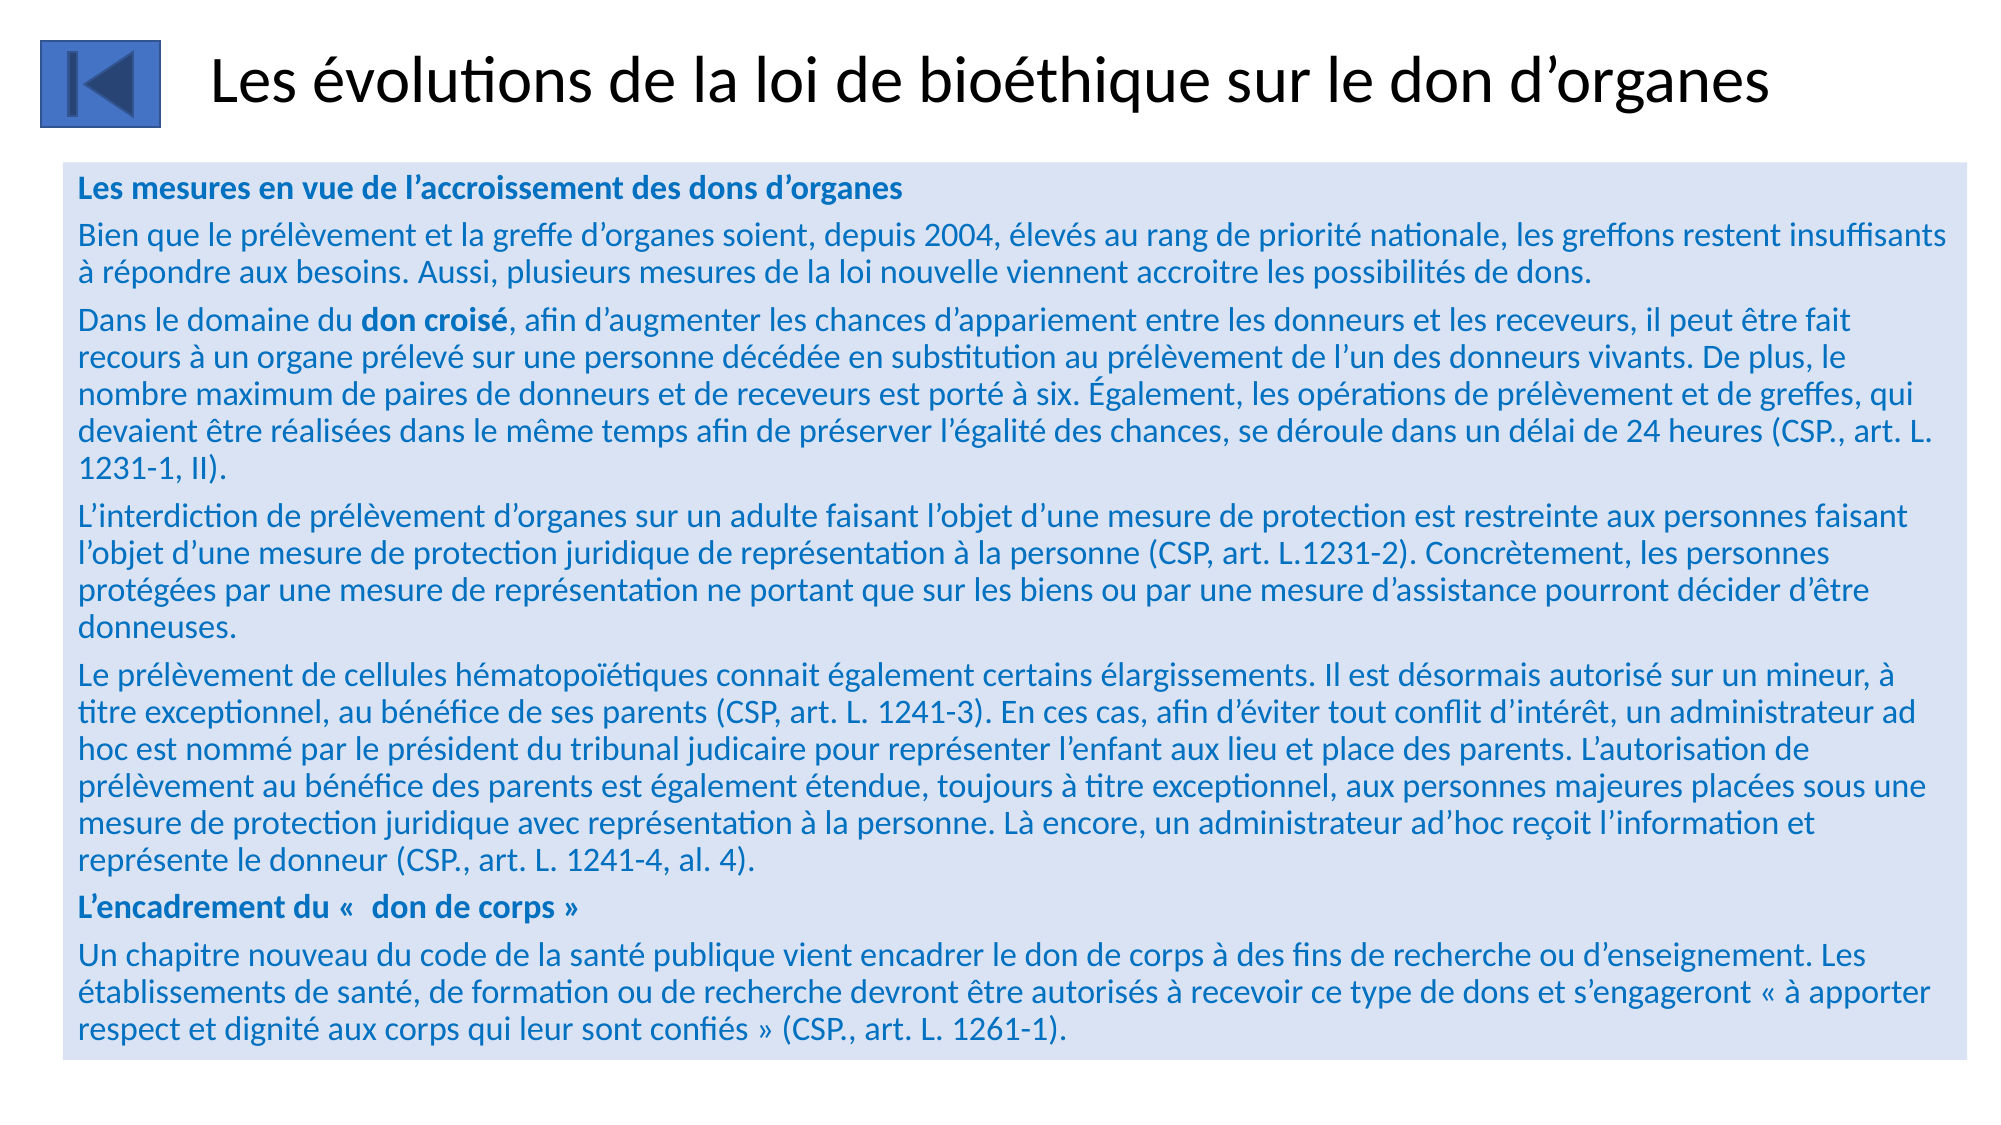

Les évolutions de la loi de bioéthique sur le don d’organes

Les mesures en vue de l’accroissement des dons d’organes
Bien que le prélèvement et la greffe d’organes soient, depuis 2004, élevés au rang de priorité nationale, les greffons restent insuffisants à répondre aux besoins. Aussi, plusieurs mesures de la loi nouvelle viennent accroitre les possibilités de dons.
Dans le domaine du don croisé, afin d’augmenter les chances d’appariement entre les donneurs et les receveurs, il peut être fait recours à un organe prélevé sur une personne décédée en substitution au prélèvement de l’un des donneurs vivants. De plus, le nombre maximum de paires de donneurs et de receveurs est porté à six. Également, les opérations de prélèvement et de greffes, qui devaient être réalisées dans le même temps afin de préserver l’égalité des chances, se déroule dans un délai de 24 heures (CSP., art. L. 1231-1, II).
L’interdiction de prélèvement d’organes sur un adulte faisant l’objet d’une mesure de protection est restreinte aux personnes faisant l’objet d’une mesure de protection juridique de représentation à la personne (CSP, art. L.1231-2). Concrètement, les personnes protégées par une mesure de représentation ne portant que sur les biens ou par une mesure d’assistance pourront décider d’être donneuses.
Le prélèvement de cellules hématopoïétiques connait également certains élargissements. Il est désormais autorisé sur un mineur, à titre exceptionnel, au bénéfice de ses parents (CSP, art. L. 1241-3). En ces cas, afin d’éviter tout conflit d’intérêt, un administrateur ad hoc est nommé par le président du tribunal judicaire pour représenter l’enfant aux lieu et place des parents. L’autorisation de prélèvement au bénéfice des parents est également étendue, toujours à titre exceptionnel, aux personnes majeures placées sous une mesure de protection juridique avec représentation à la personne. Là encore, un administrateur ad’hoc reçoit l’information et représente le donneur (CSP., art. L. 1241-4, al. 4).
L’encadrement du «  don de corps »
Un chapitre nouveau du code de la santé publique vient encadrer le don de corps à des fins de recherche ou d’enseignement. Les établissements de santé, de formation ou de recherche devront être autorisés à recevoir ce type de dons et s’engageront « à apporter respect et dignité aux corps qui leur sont confiés » (CSP., art. L. 1261-1).